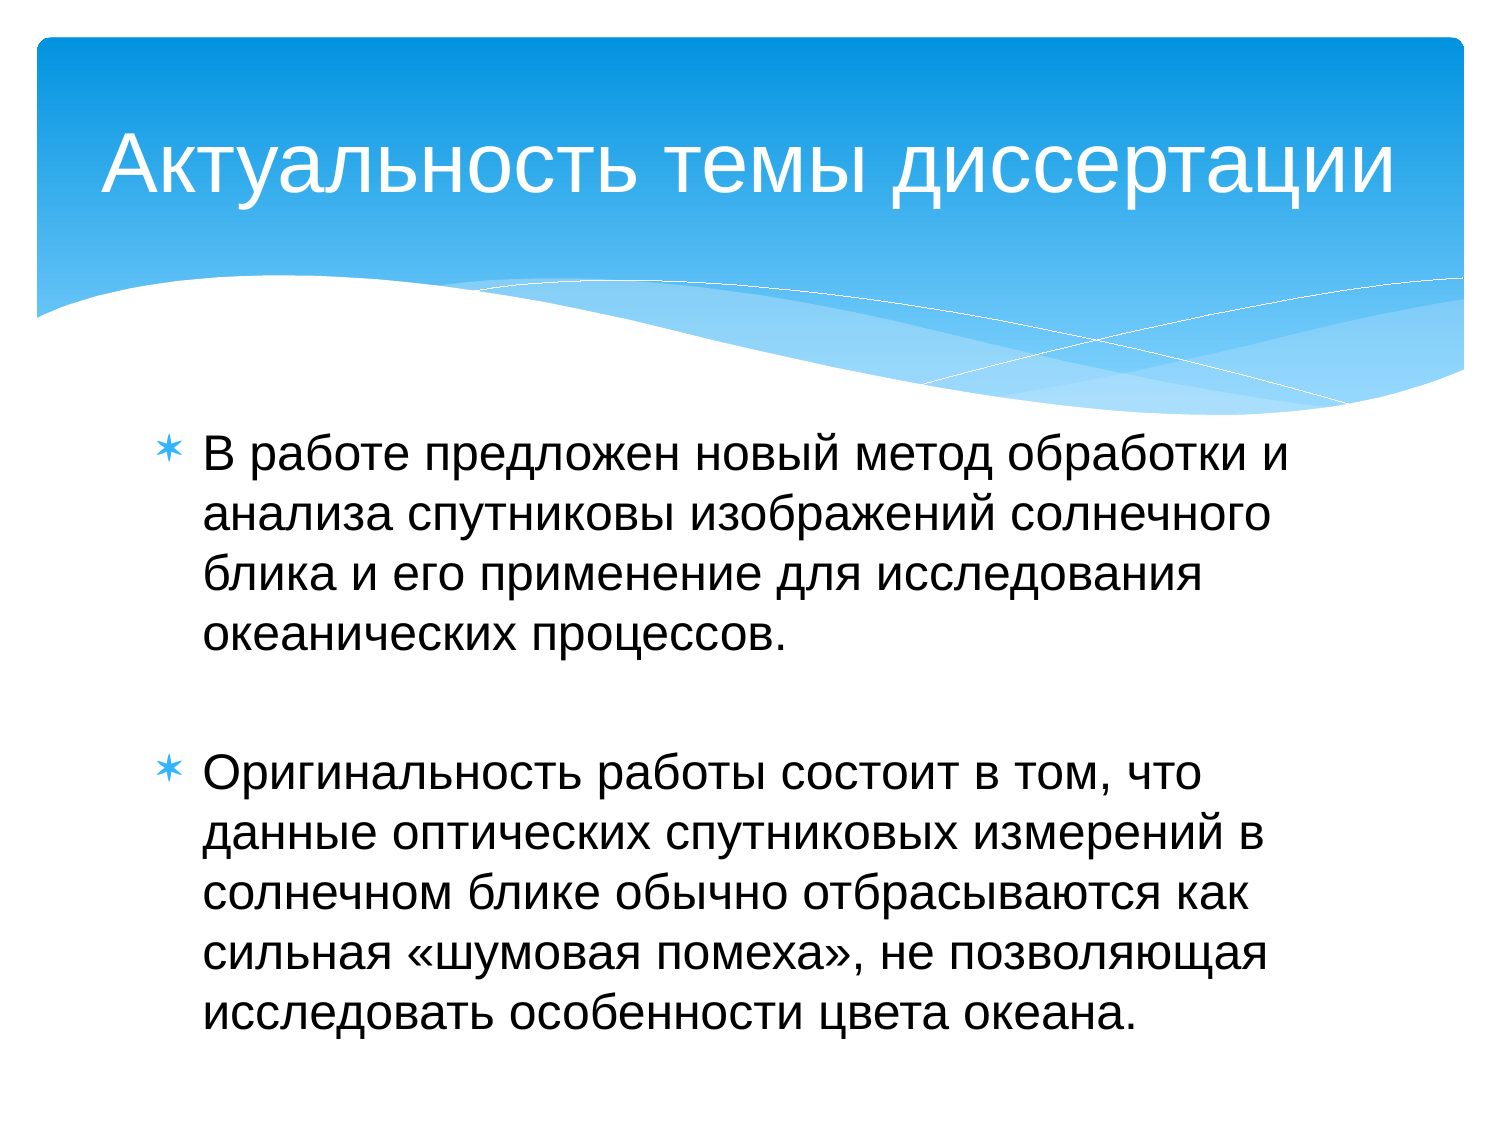

# Актуальность темы диссертации
В работе предложен новый метод обработки и анализа спутниковы изображений солнечного блика и его применение для исследования океанических процессов.

Оригинальность работы состоит в том, что данные оптических спутниковых измерений в солнечном блике обычно отбрасываются как сильная «шумовая помеха», не позволяющая исследовать особенности цвета океана.